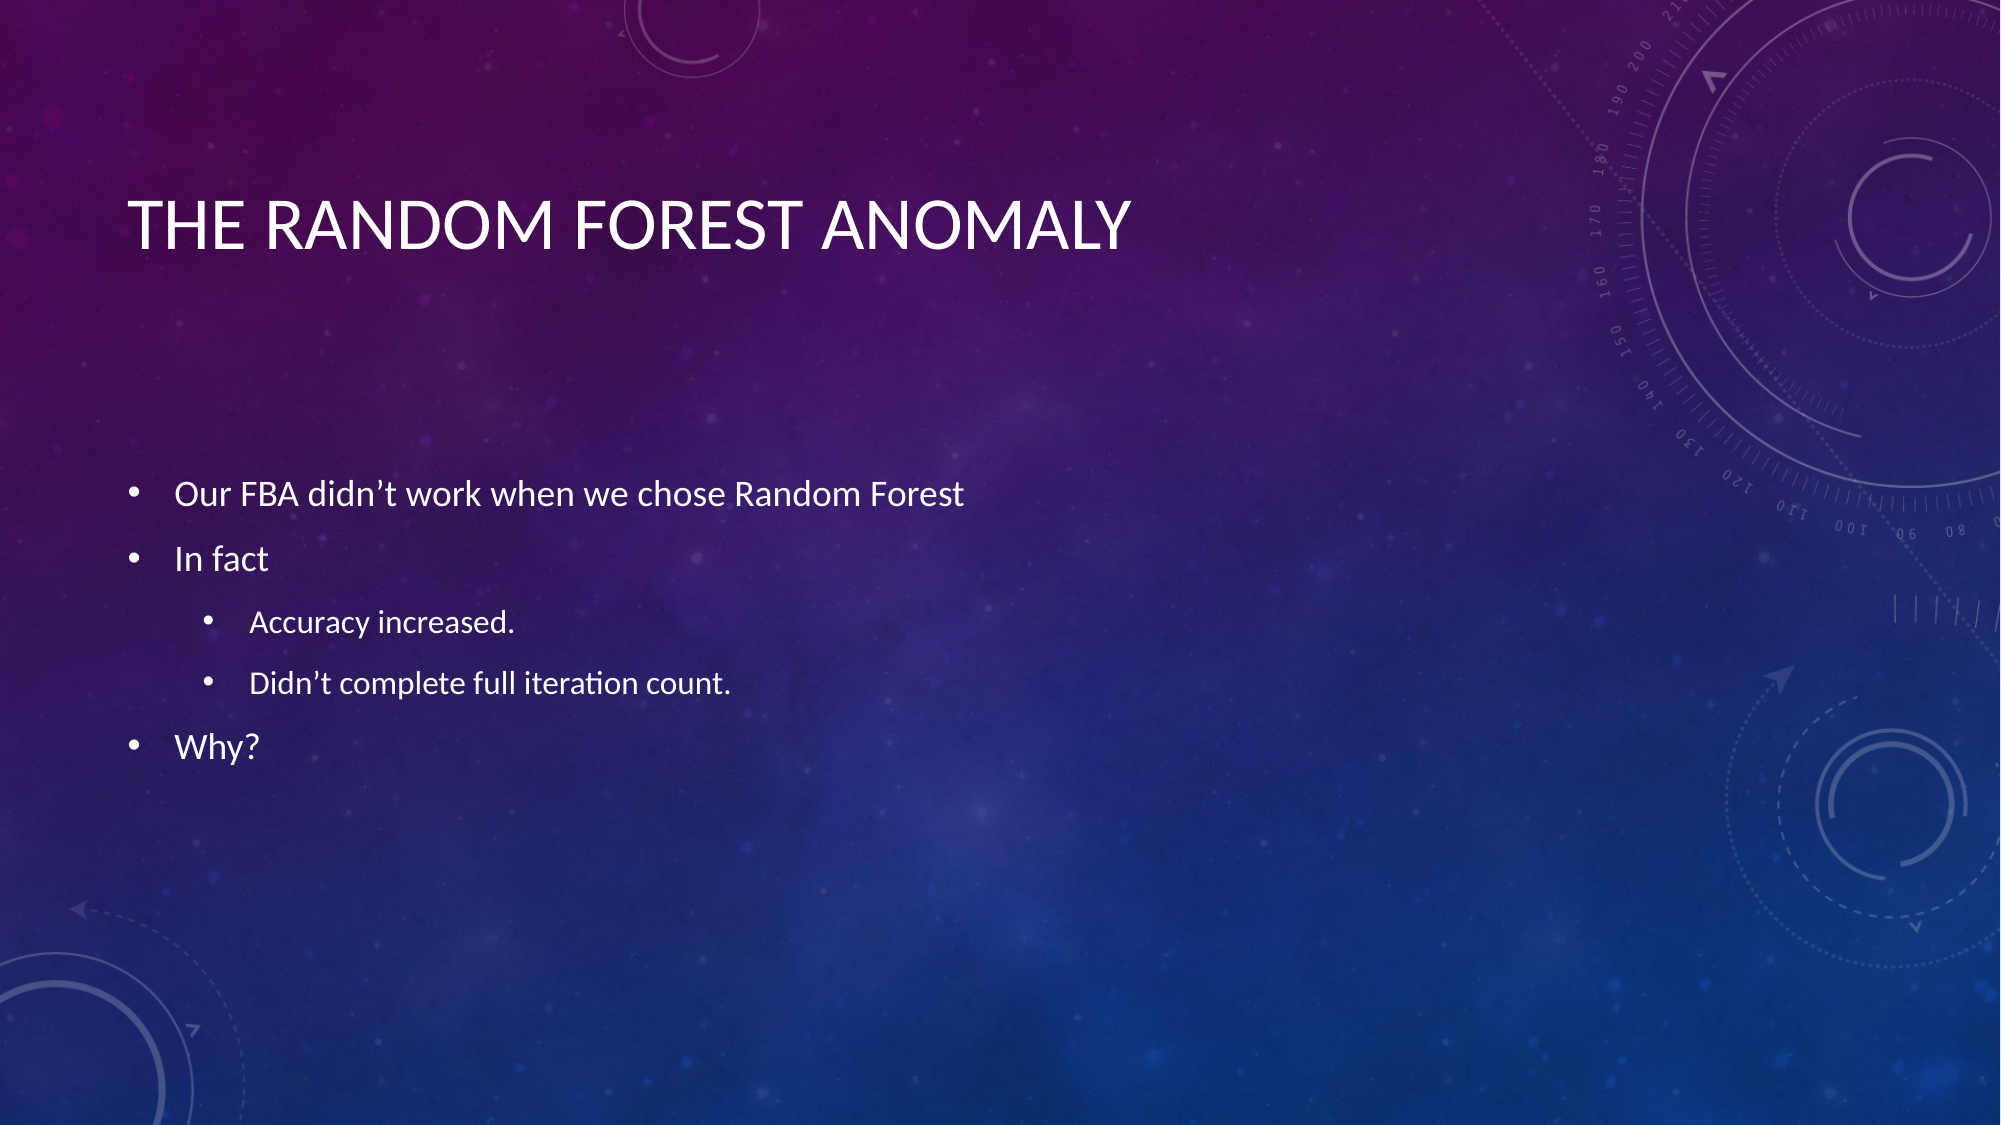

# The random forest anomaly
Our FBA didn’t work when we chose Random Forest
In fact
Accuracy increased.
Didn’t complete full iteration count.
Why?